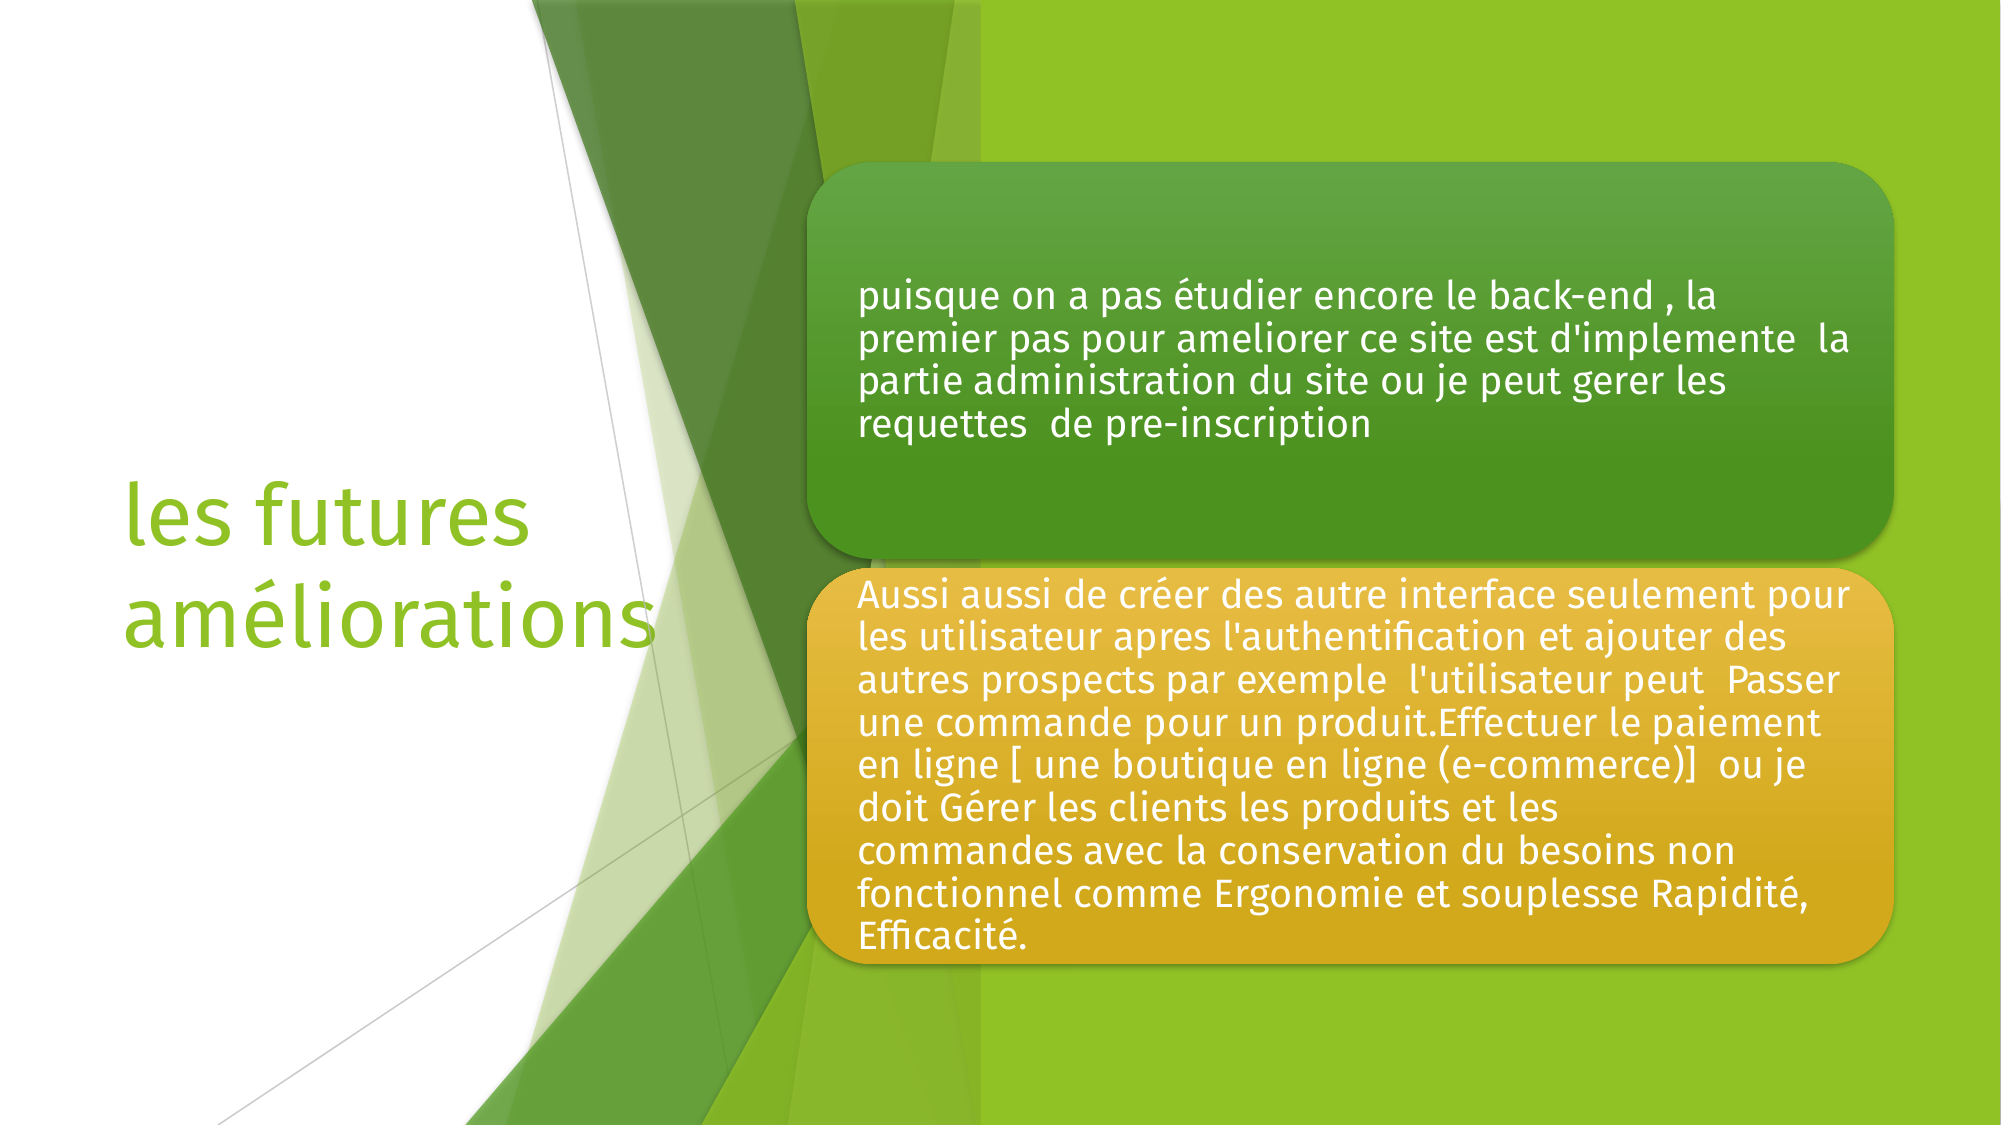

puisque on a pas étudier encore le back-end , la premier pas pour ameliorer ce site est d'implemente  la partie administration du site ou je peut gerer les requettes  de pre-inscription
Aussi aussi de créer des autre interface seulement pour les utilisateur apres l'authentification et ajouter des autres prospects par exemple  l'utilisateur peut  Passer une commande pour un produit.Effectuer le paiement en ligne [ une boutique en ligne (e-commerce)]  ou je doit Gérer les clients les produits et les commandes avec la conservation du besoins non fonctionnel comme Ergonomie et souplesse Rapidité, Efficacité.
# les futures améliorations